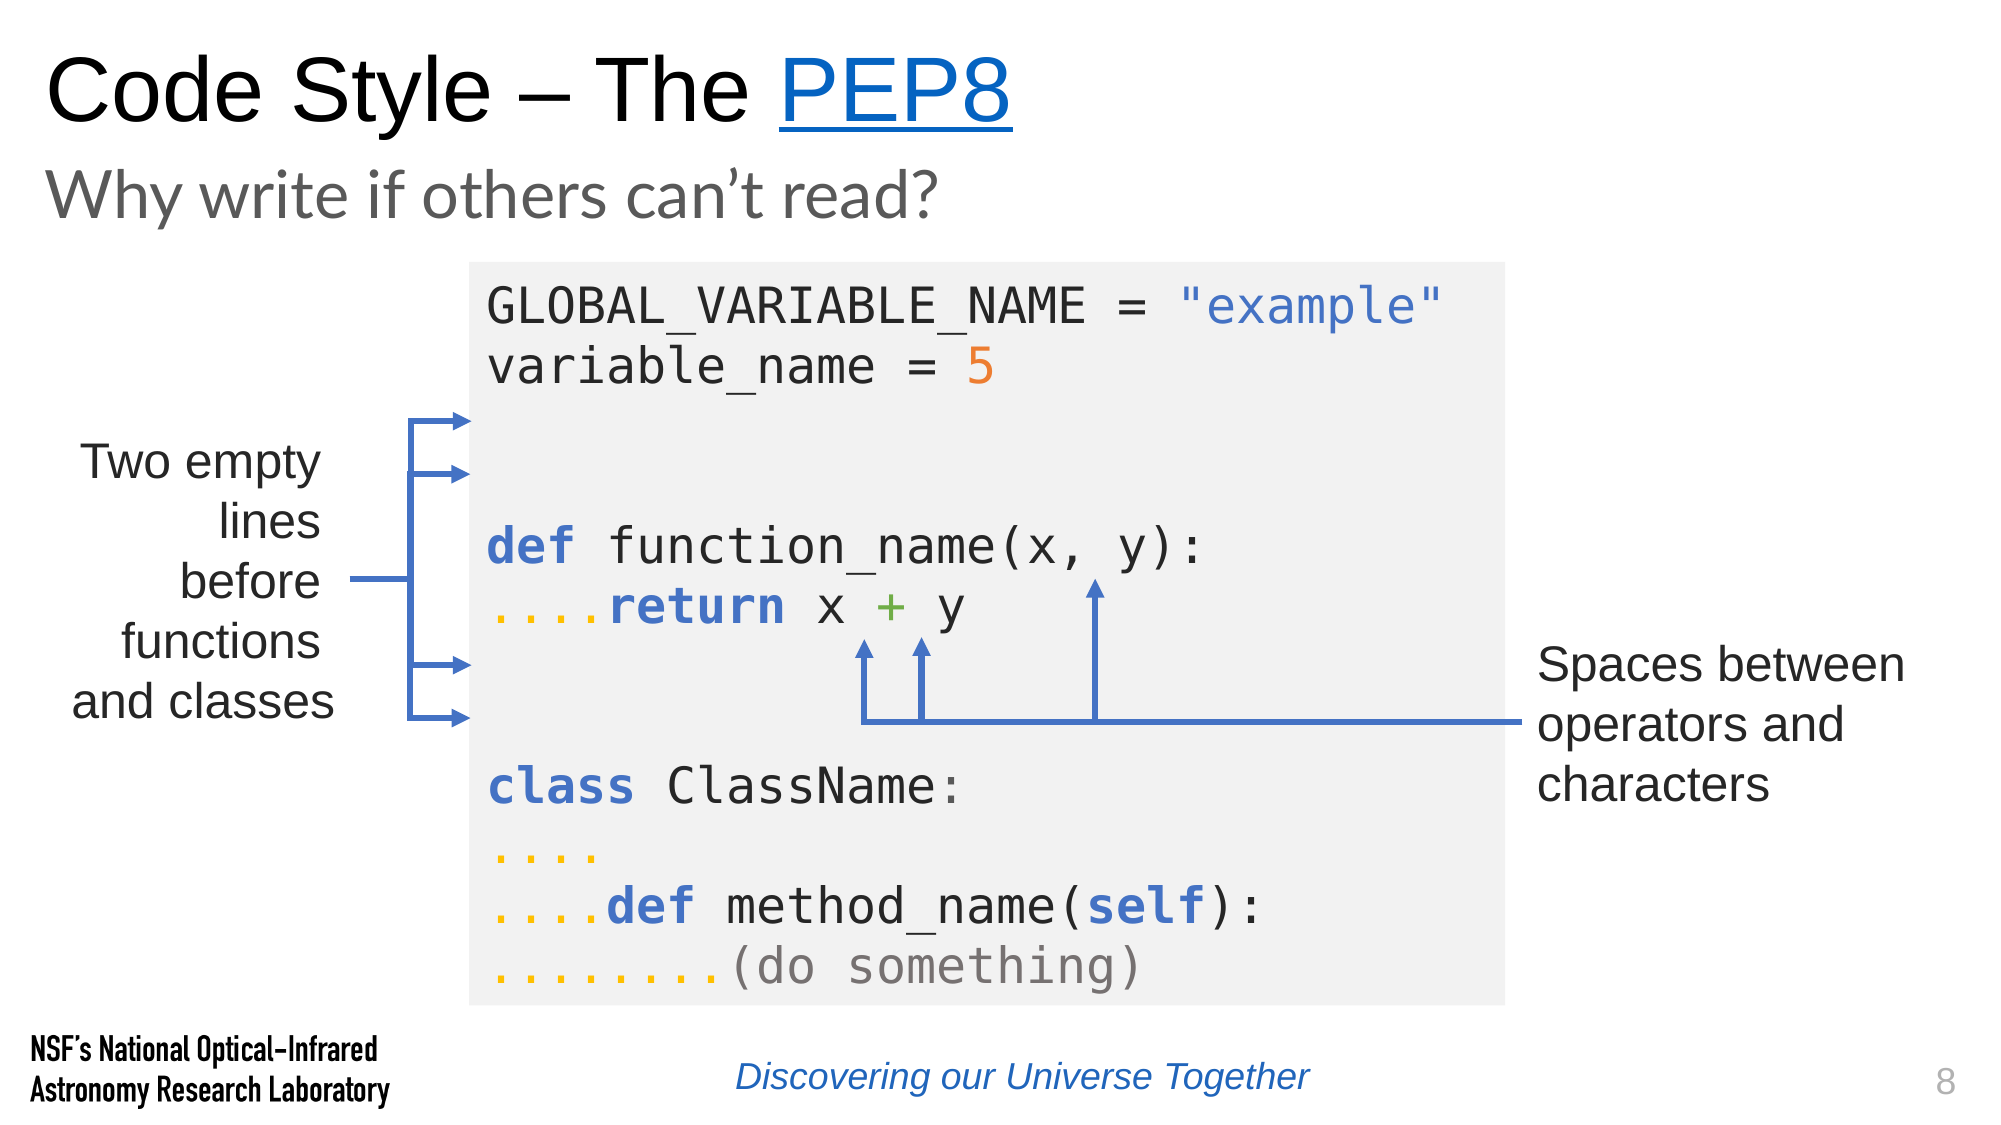

# Code Style – The PEP8
Why write if others can’t read?
GLOBAL_VARIABLE_NAME = "example"
variable_name = 5

def function_name(x, y):
....return x + y

class ClassName:
....
....def method_name(self):
........(do something)
space
Two empty
lines
before
functions
and classes
space

Spaces between
operators and
characters
space
space
8